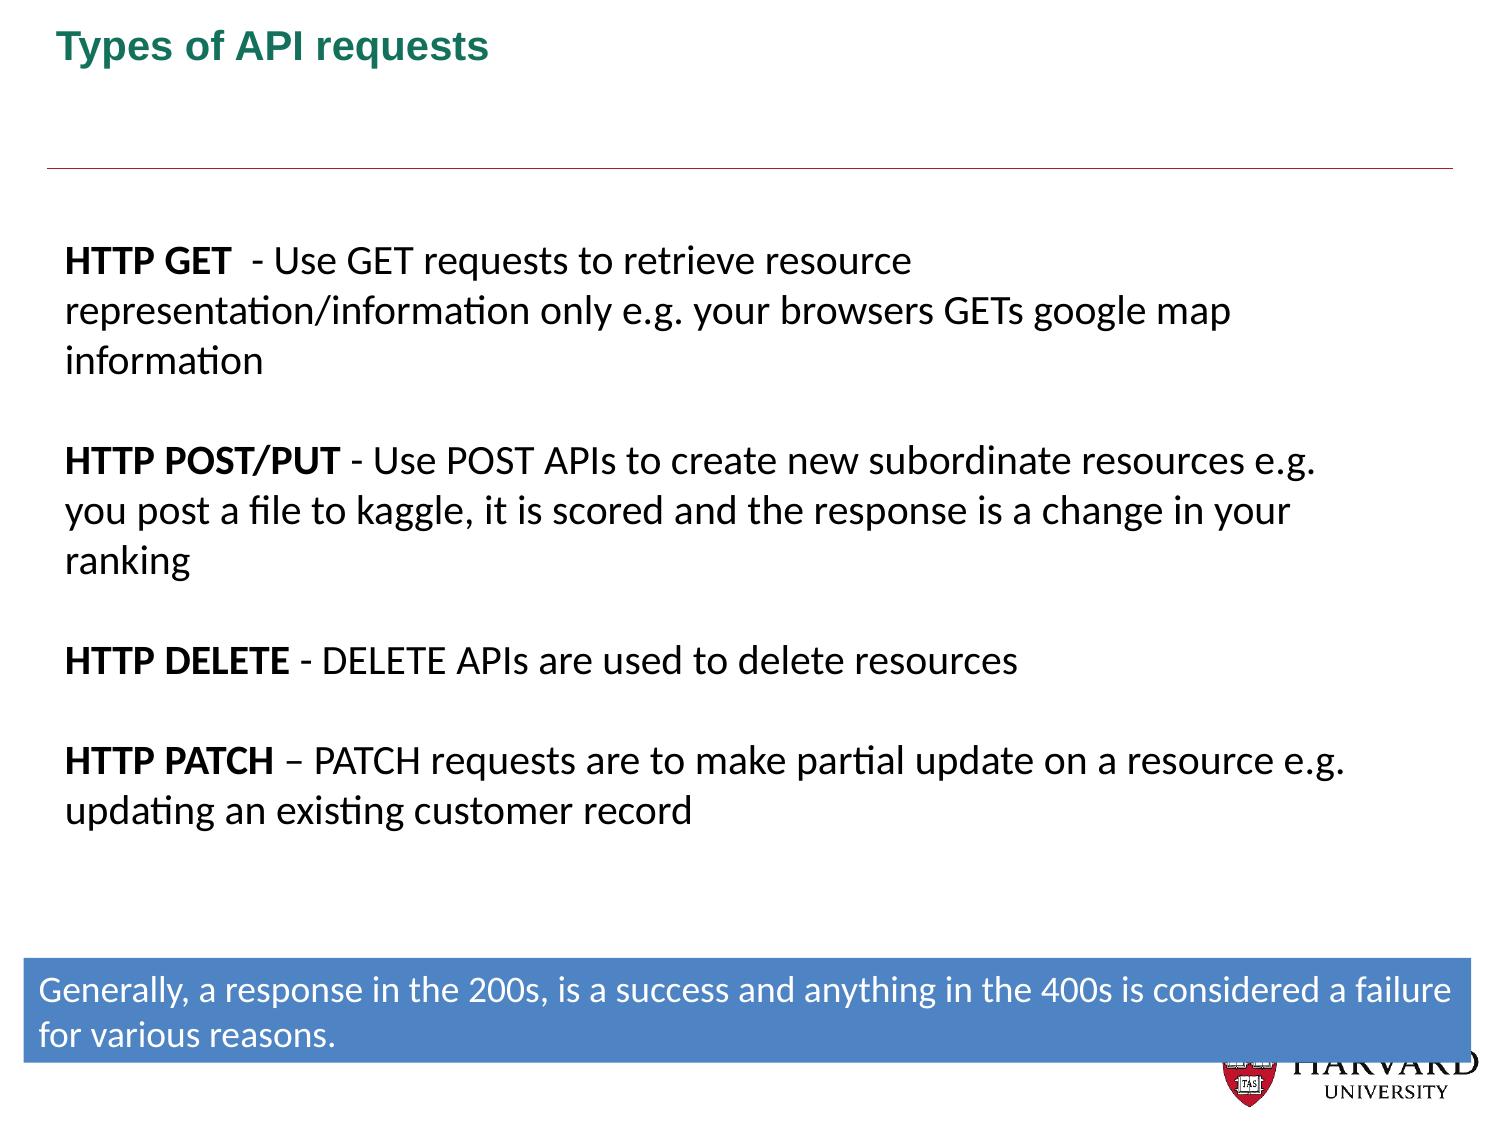

# Types of API requests
HTTP GET  - Use GET requests to retrieve resource representation/information only e.g. your browsers GETs google map information

HTTP POST/PUT - Use POST APIs to create new subordinate resources e.g. you post a file to kaggle, it is scored and the response is a change in your ranking

HTTP DELETE - DELETE APIs are used to delete resources

HTTP PATCH – PATCH requests are to make partial update on a resource e.g. updating an existing customer record
Generally, a response in the 200s, is a success and anything in the 400s is considered a failure for various reasons.